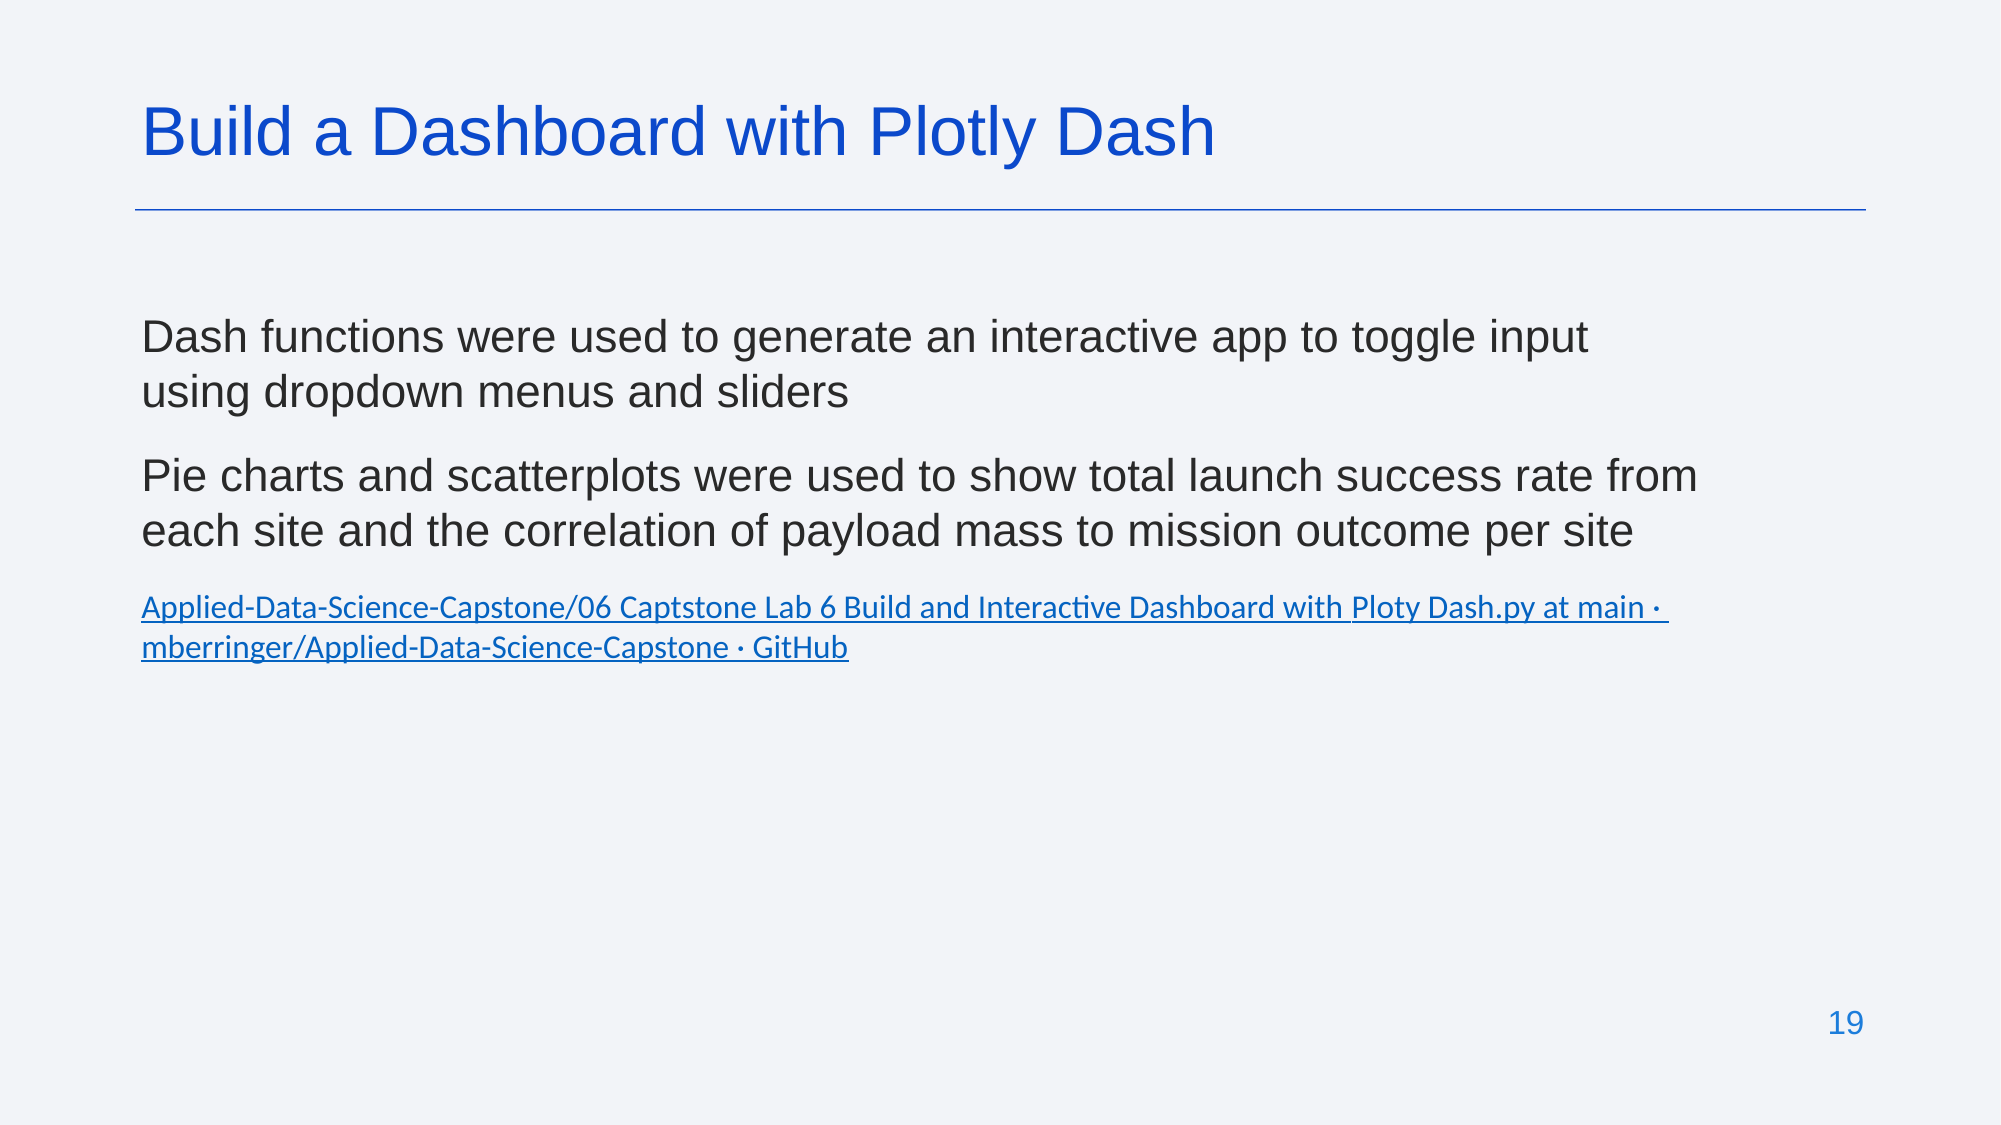

Build a Dashboard with Plotly Dash
Dash functions were used to generate an interactive app to toggle input using dropdown menus and sliders
Pie charts and scatterplots were used to show total launch success rate from each site and the correlation of payload mass to mission outcome per site
Applied-Data-Science-Capstone/06 Captstone Lab 6 Build and Interactive Dashboard with Ploty Dash.py at main · mberringer/Applied-Data-Science-Capstone · GitHub
19